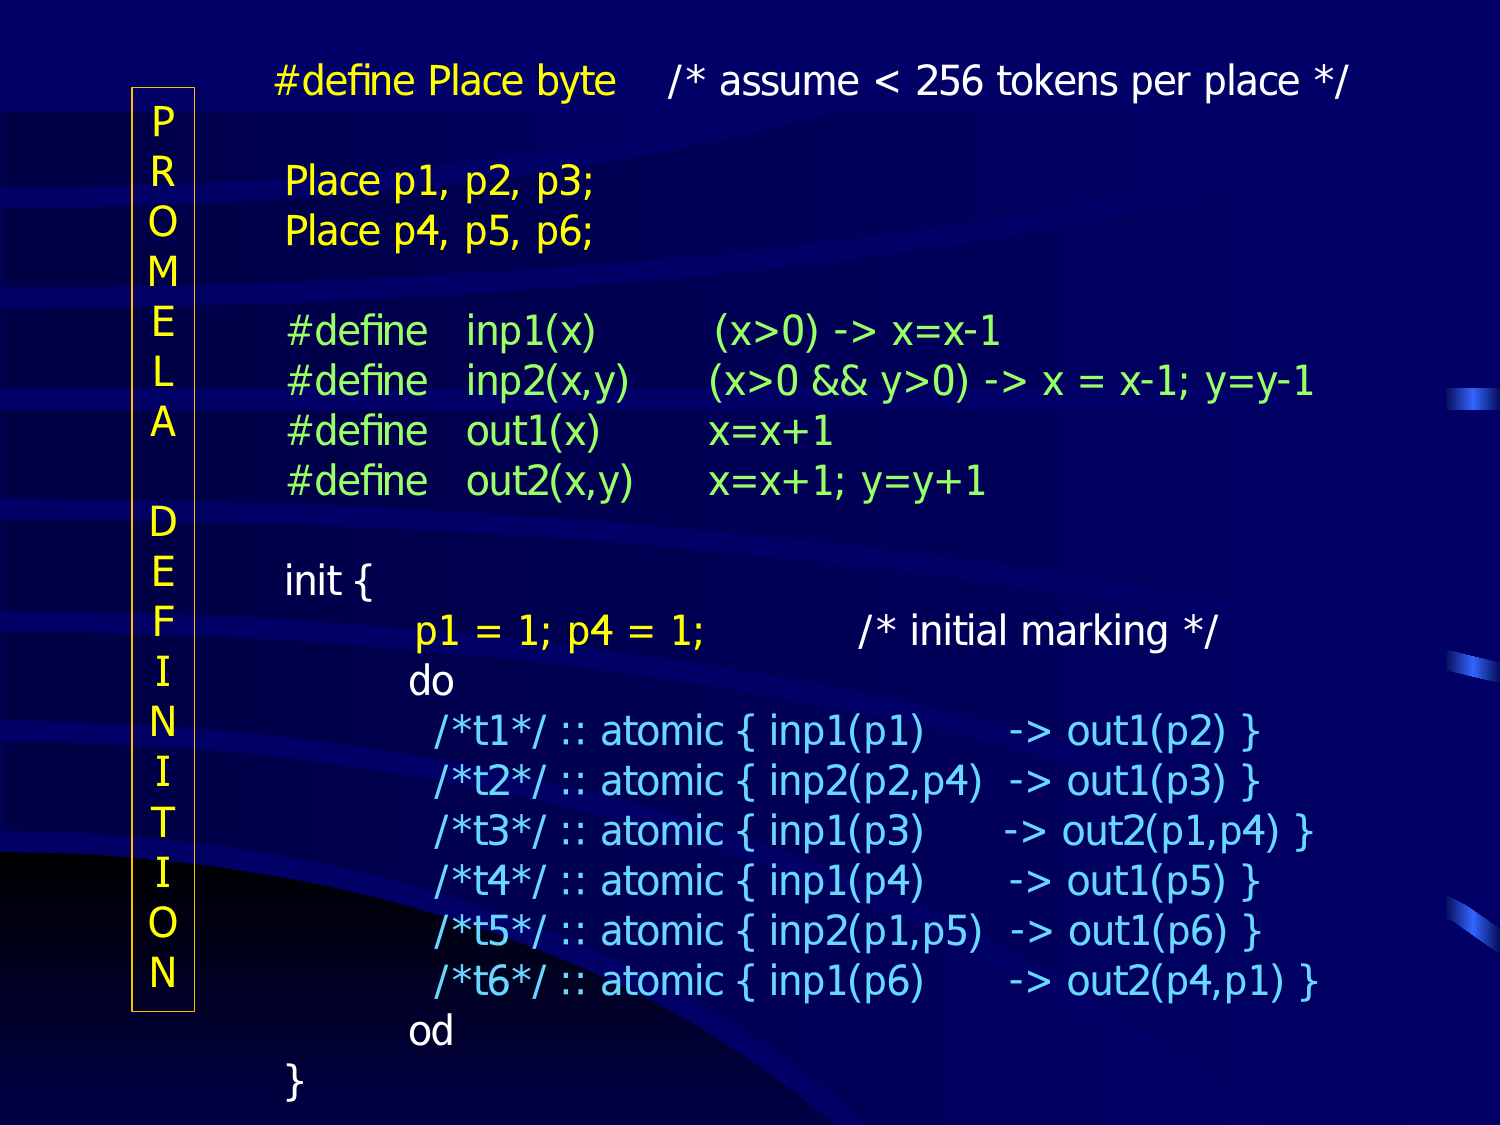

#define Place byte    /* assume < 256 tokens per place */

  Place p1, p2, p3;
  Place p4, p5, p6;

  #define   inp1(x)         (x>0) -> x=x-1
  #define   inp2(x,y)	(x>0 && y>0) -> x = x-1; y=y-1
  #define   out1(x)	x=x+1
  #define   out2(x,y)	x=x+1; y=y+1

  init {
            p1 = 1; p4 = 1;   	/* initial marking */
 	do
  /*t1*/	:: atomic { inp1(p1)	-> out1(p2) }
  /*t2*/	:: atomic { inp2(p2,p4)	-> out1(p3) }
  /*t3*/	:: atomic { inp1(p3)      -> out2(p1,p4) }
  /*t4*/	:: atomic { inp1(p4)	-> out1(p5) }
  /*t5*/	:: atomic { inp2(p1,p5)  -> out1(p6) }
  /*t6*/	:: atomic { inp1(p6)	-> out2(p4,p1) }
  	od
  }
P
R
O
M
E
L
A

D
E
F
I
N
I
T
I
O
N